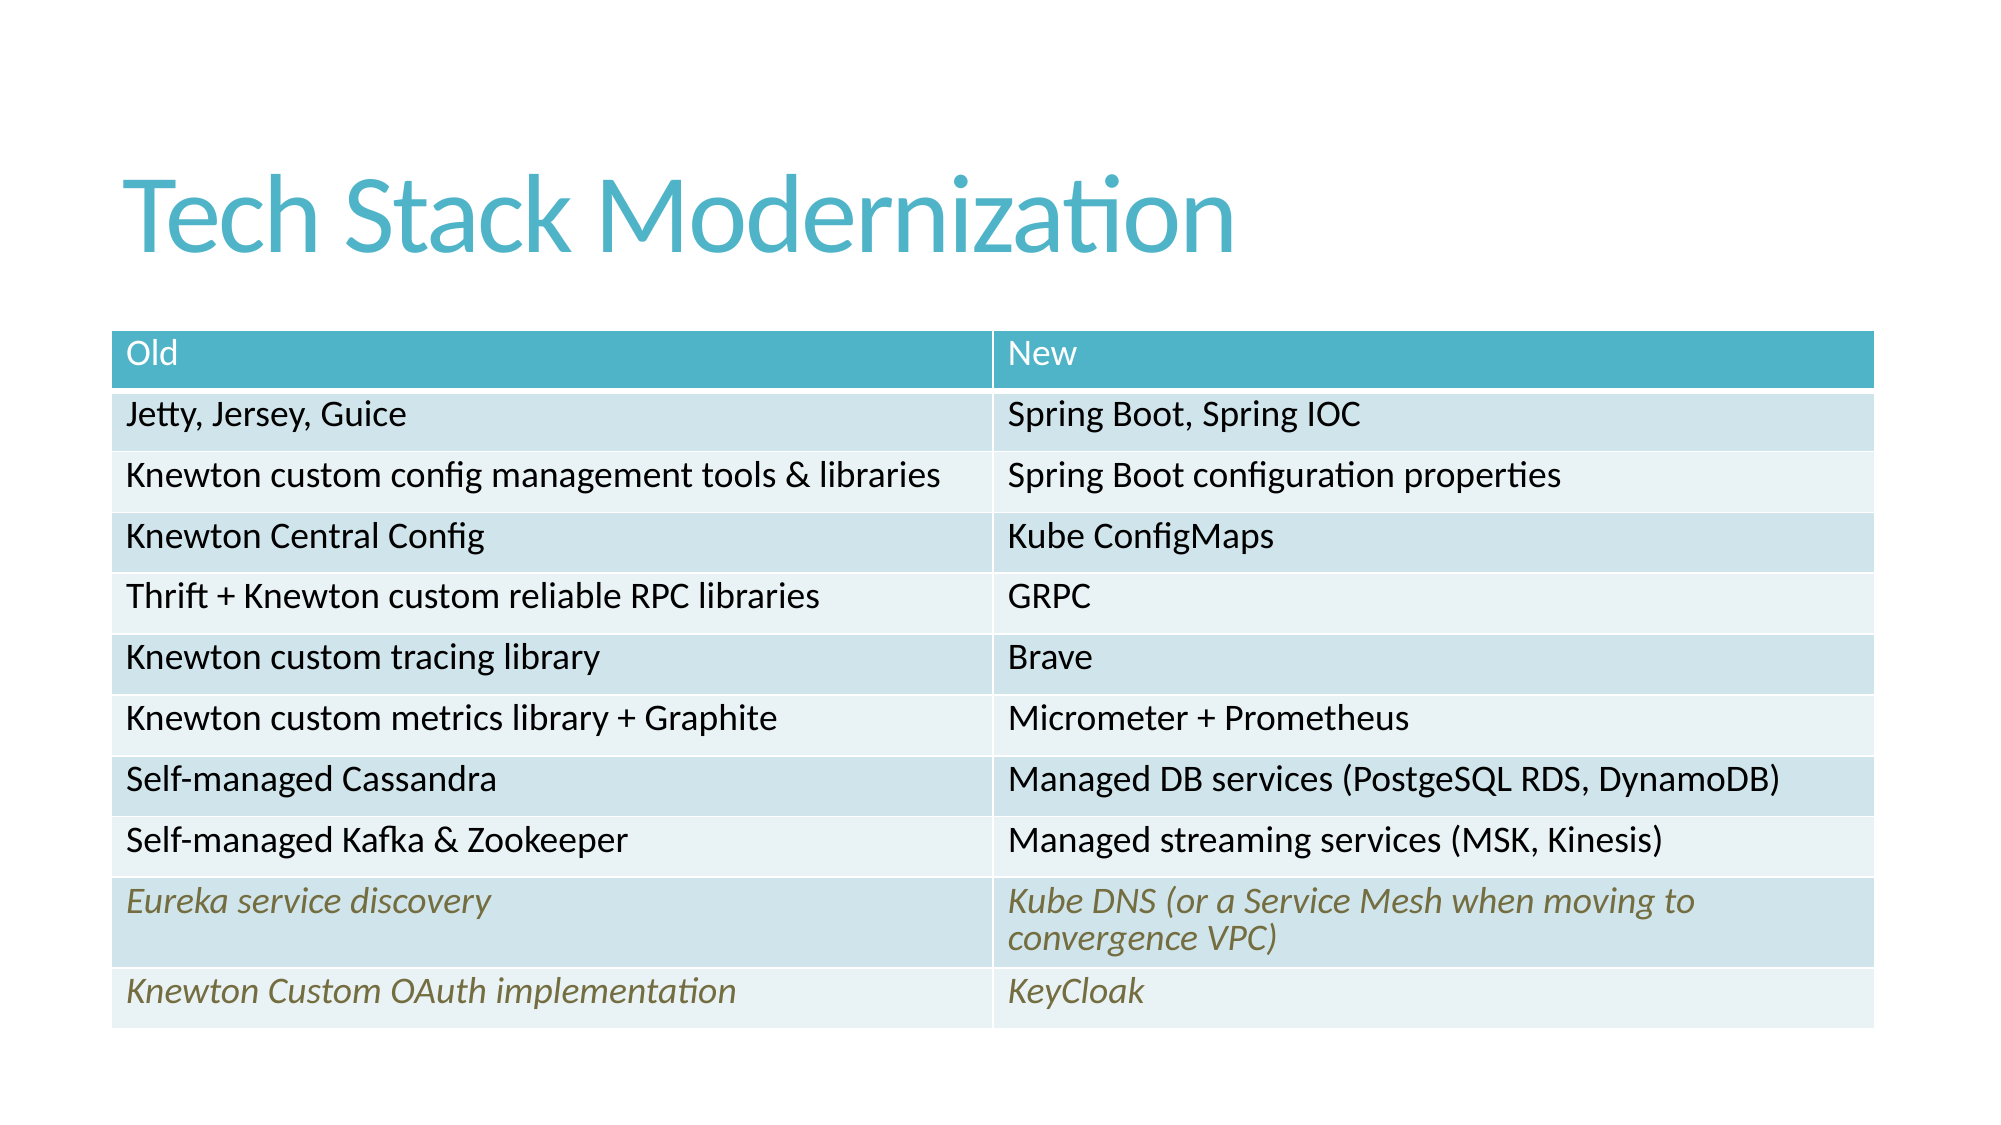

# Tech Stack Modernization
| Old | New |
| --- | --- |
| Jetty, Jersey, Guice | Spring Boot, Spring IOC |
| Knewton custom config management tools & libraries | Spring Boot configuration properties |
| Knewton Central Config | Kube ConfigMaps |
| Thrift + Knewton custom reliable RPC libraries | GRPC |
| Knewton custom tracing library | Brave |
| Knewton custom metrics library + Graphite | Micrometer + Prometheus |
| Self-managed Cassandra | Managed DB services (PostgeSQL RDS, DynamoDB) |
| Self-managed Kafka & Zookeeper | Managed streaming services (MSK, Kinesis) |
| Eureka service discovery | Kube DNS (or a Service Mesh when moving to convergence VPC) |
| Knewton Custom OAuth implementation | KeyCloak |